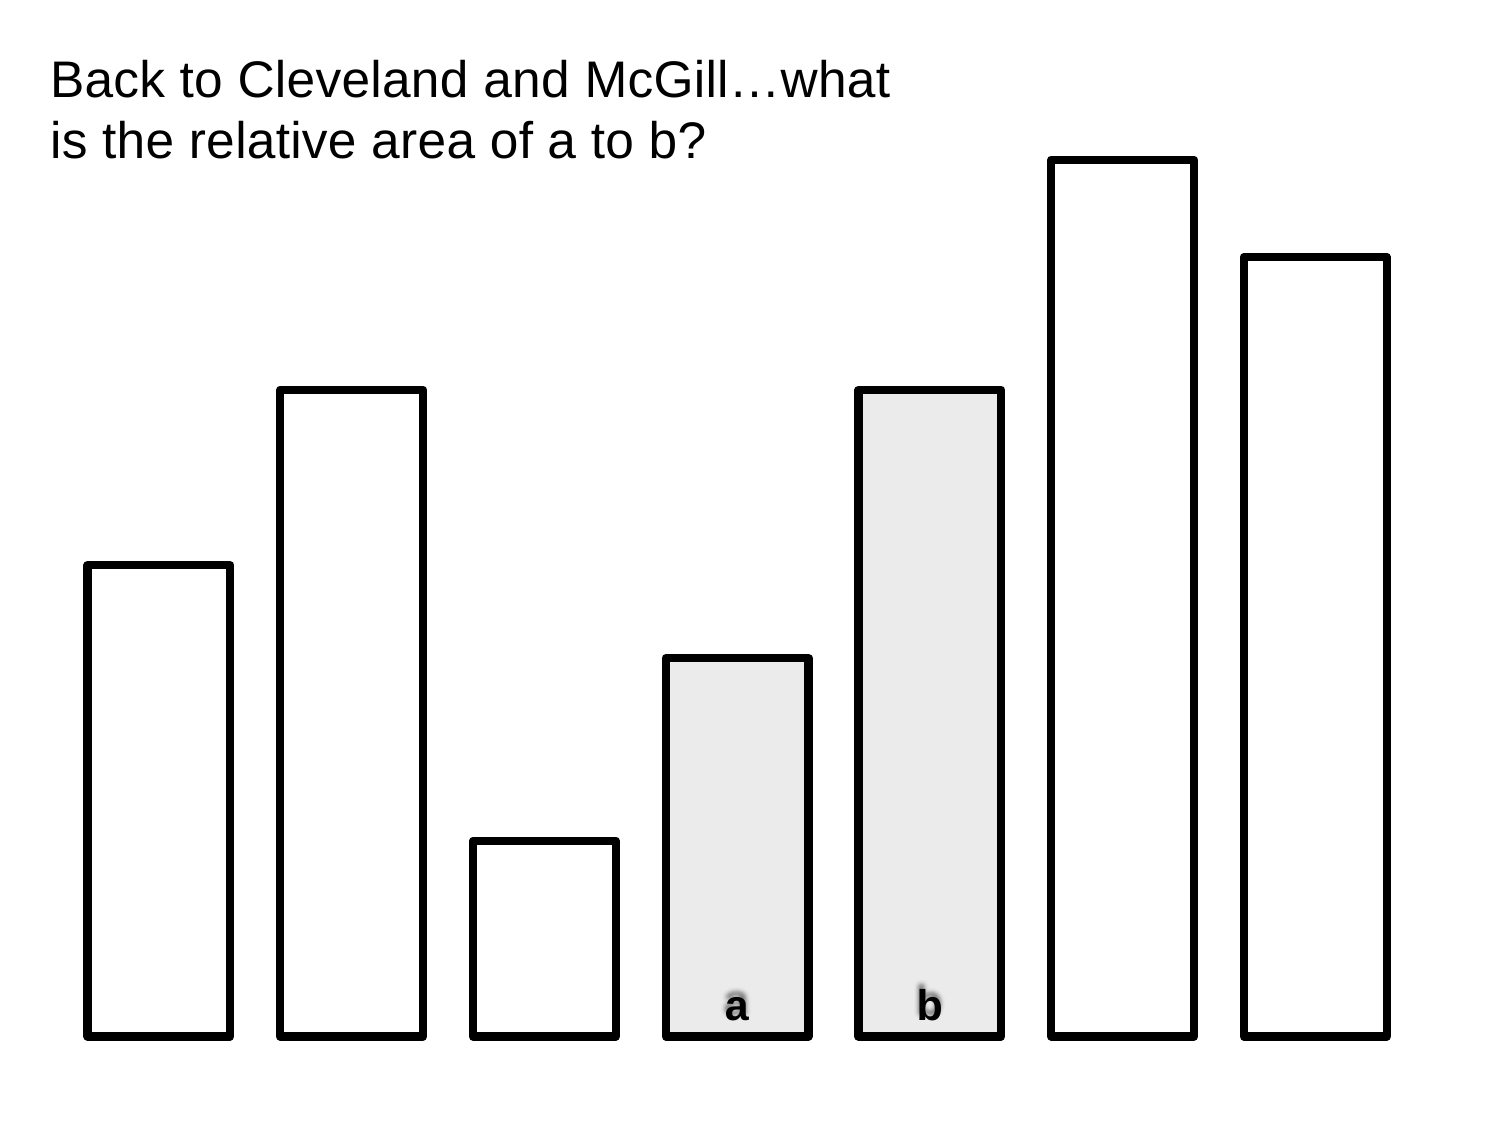

Back to Cleveland and McGill…what is the relative area of a to b?

a
b